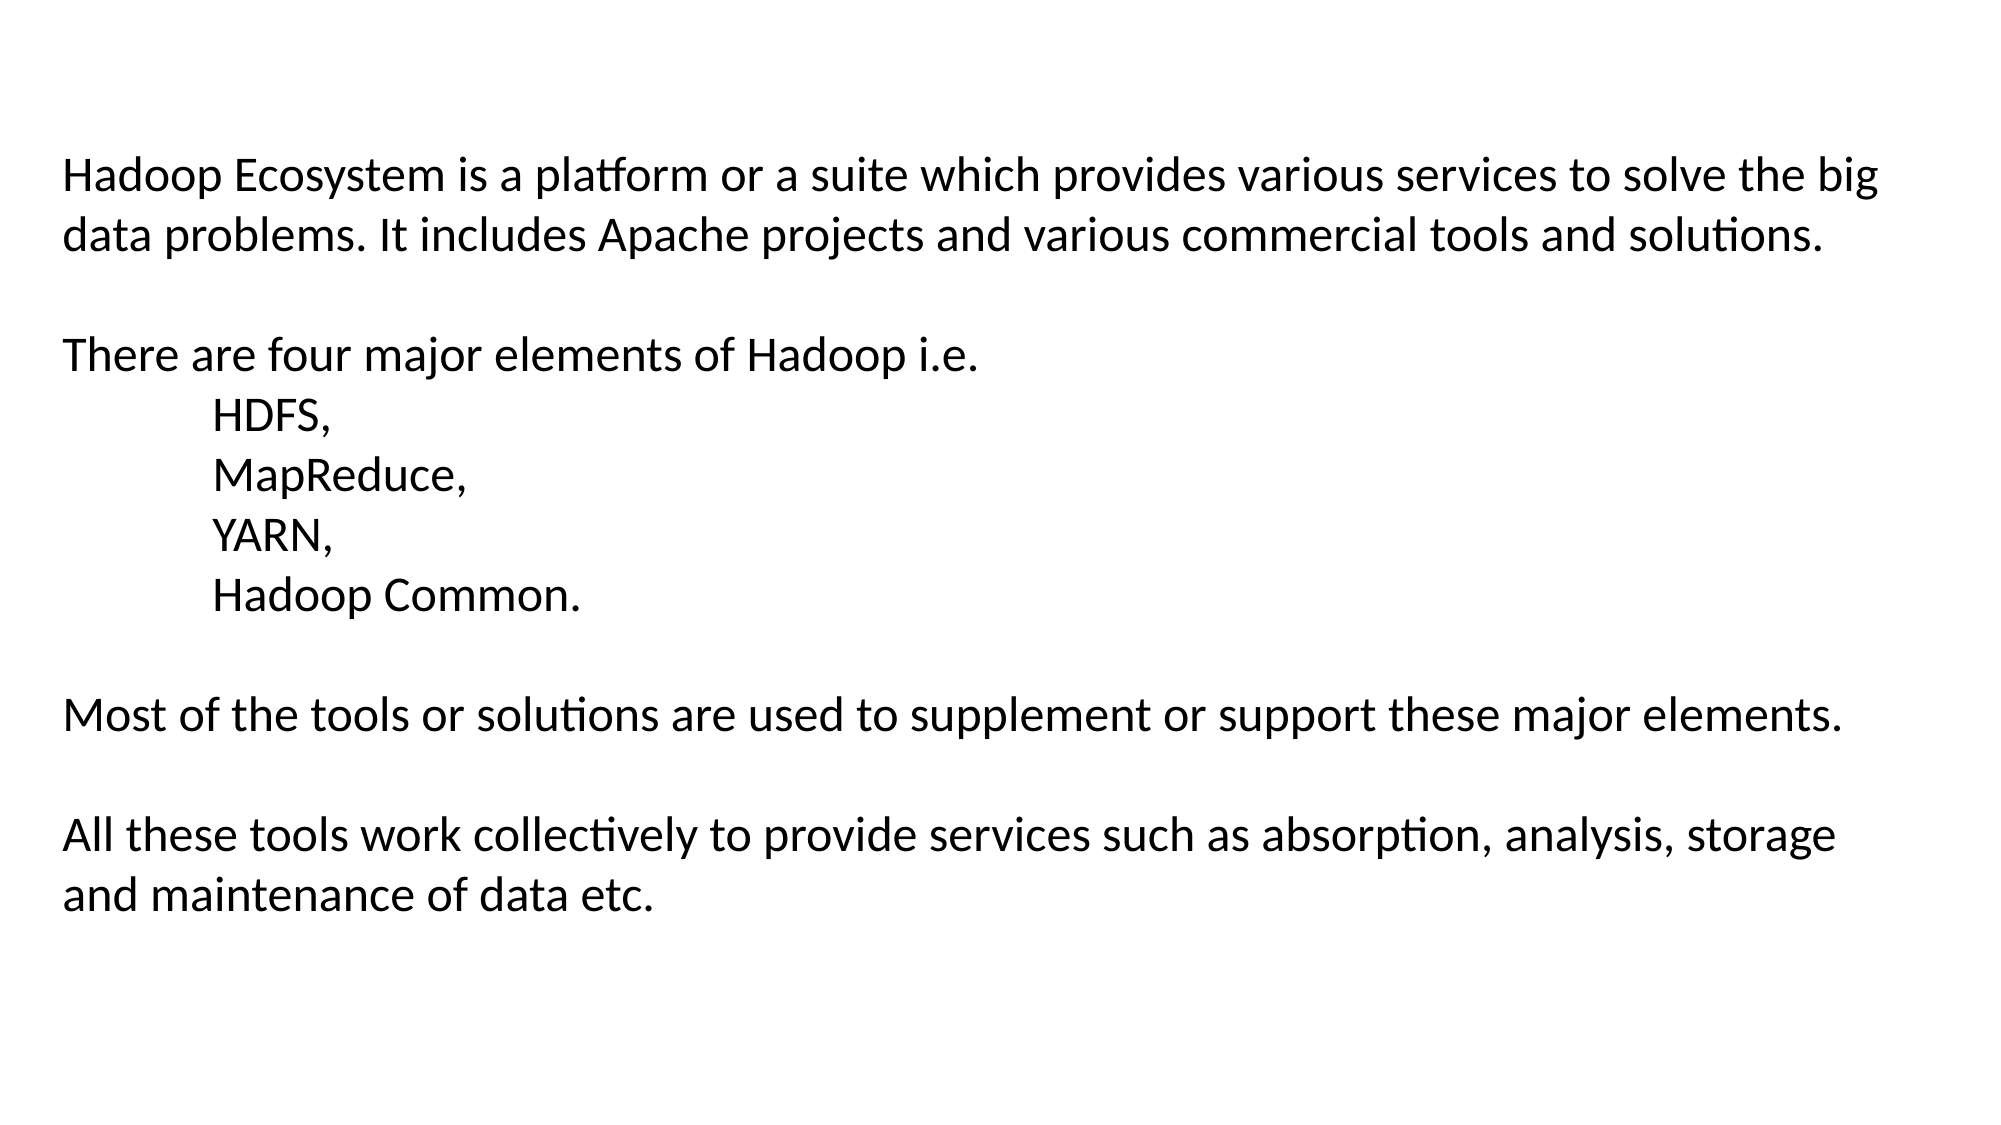

Hadoop Ecosystem is a platform or a suite which provides various services to solve the big data problems. It includes Apache projects and various commercial tools and solutions.

There are four major elements of Hadoop i.e.
	HDFS,
	MapReduce,
	YARN,
	Hadoop Common.

Most of the tools or solutions are used to supplement or support these major elements.

All these tools work collectively to provide services such as absorption, analysis, storage and maintenance of data etc.